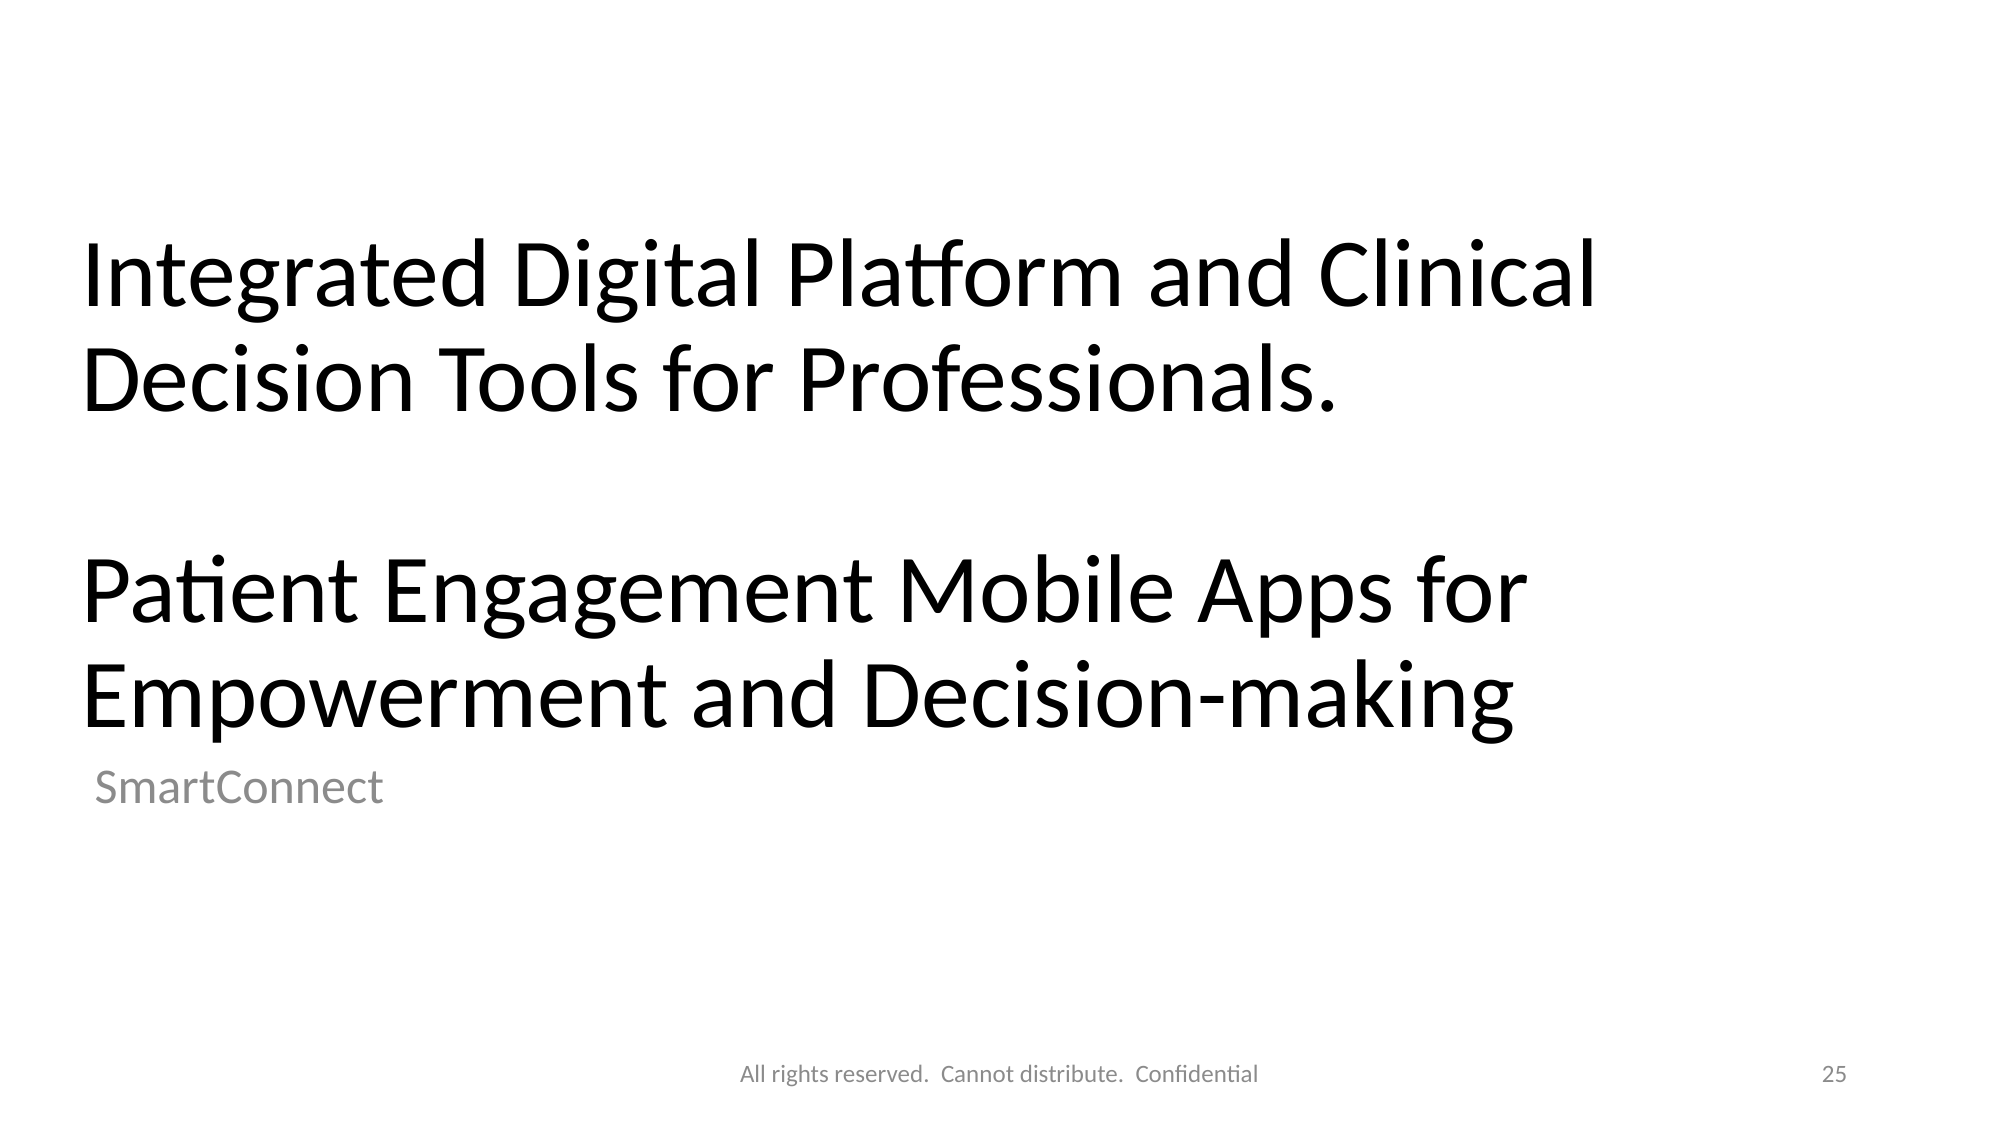

# Integrated Digital Platform and Clinical Decision Tools for Professionals. Patient Engagement Mobile Apps for Empowerment and Decision-making
SmartConnect
All rights reserved.  Cannot distribute.  Confidential
25